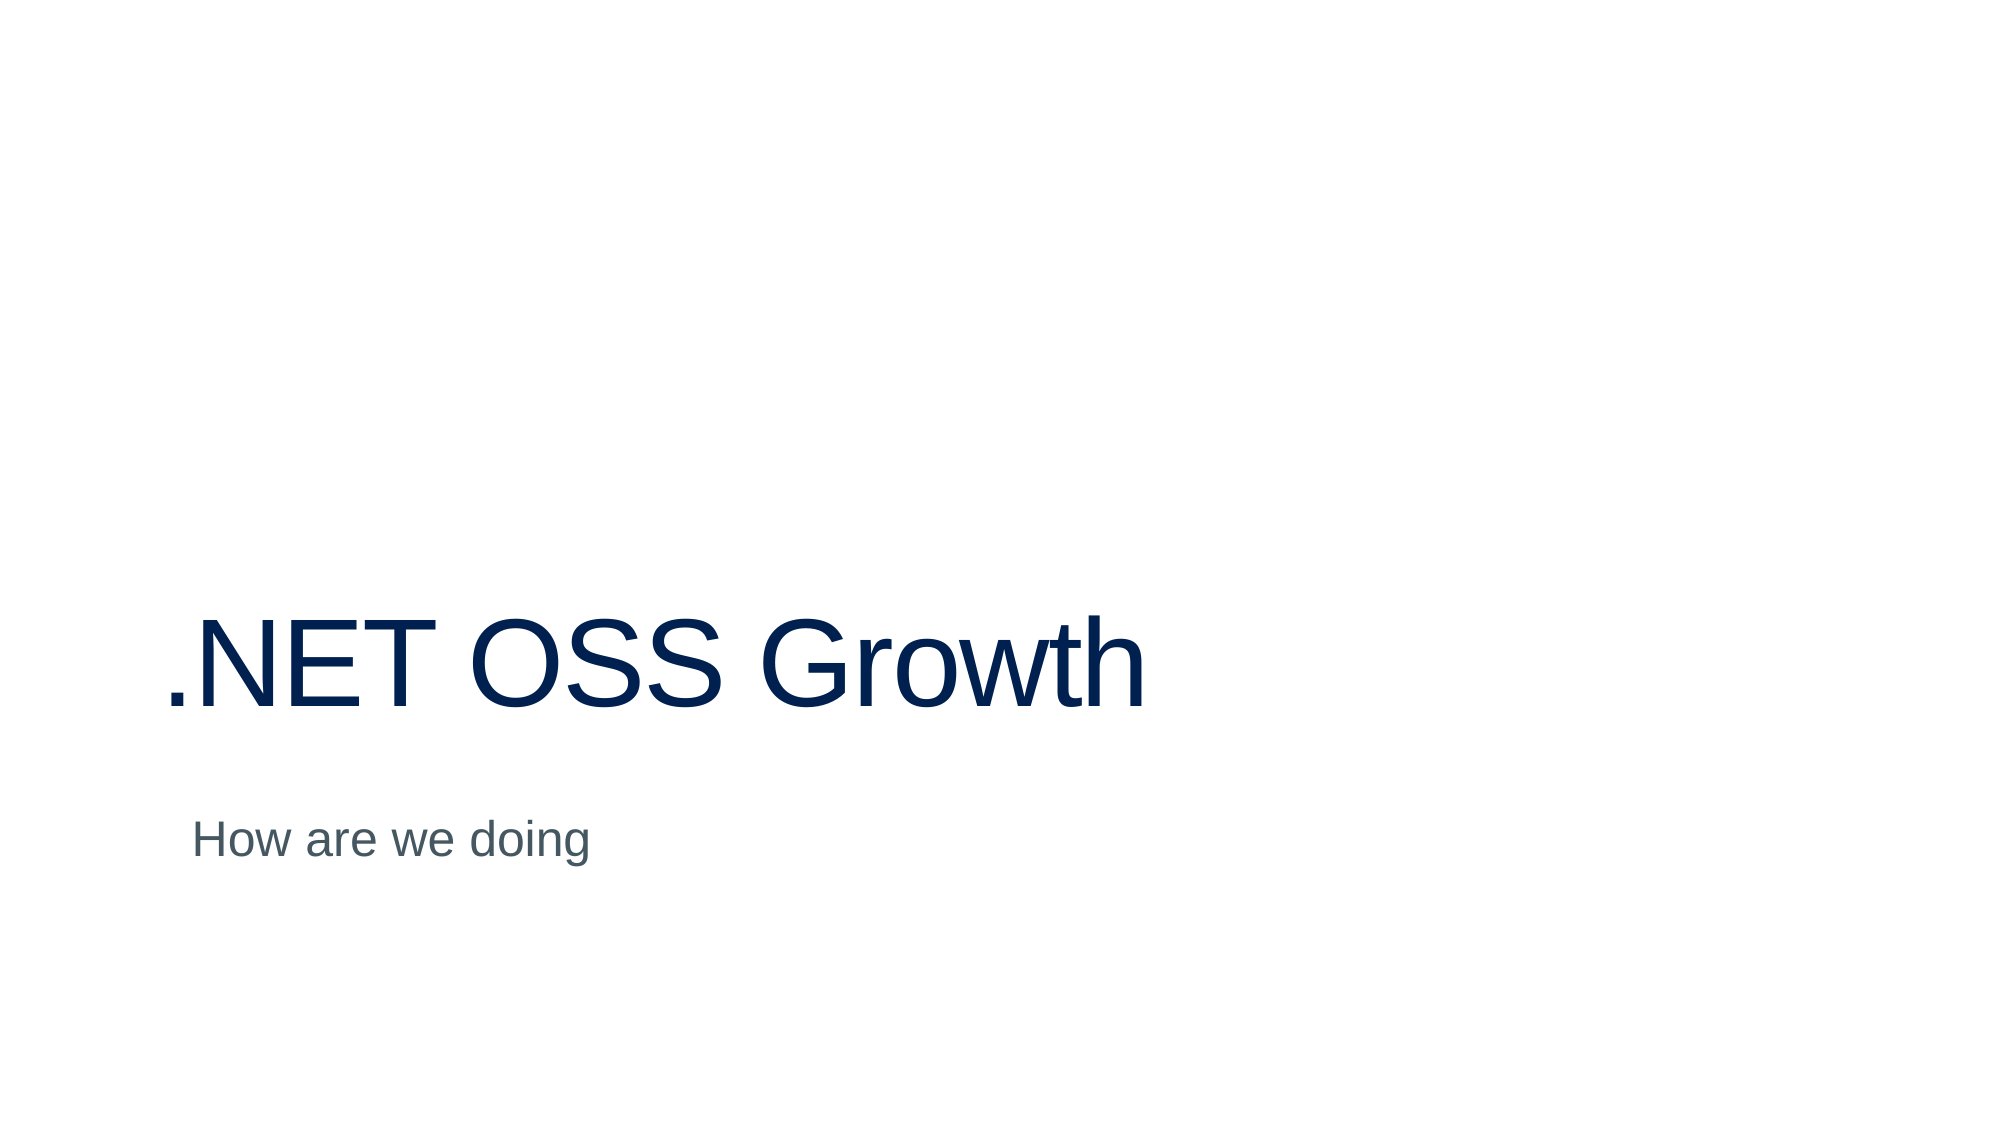

# .NET OSS Growth
How are we doing